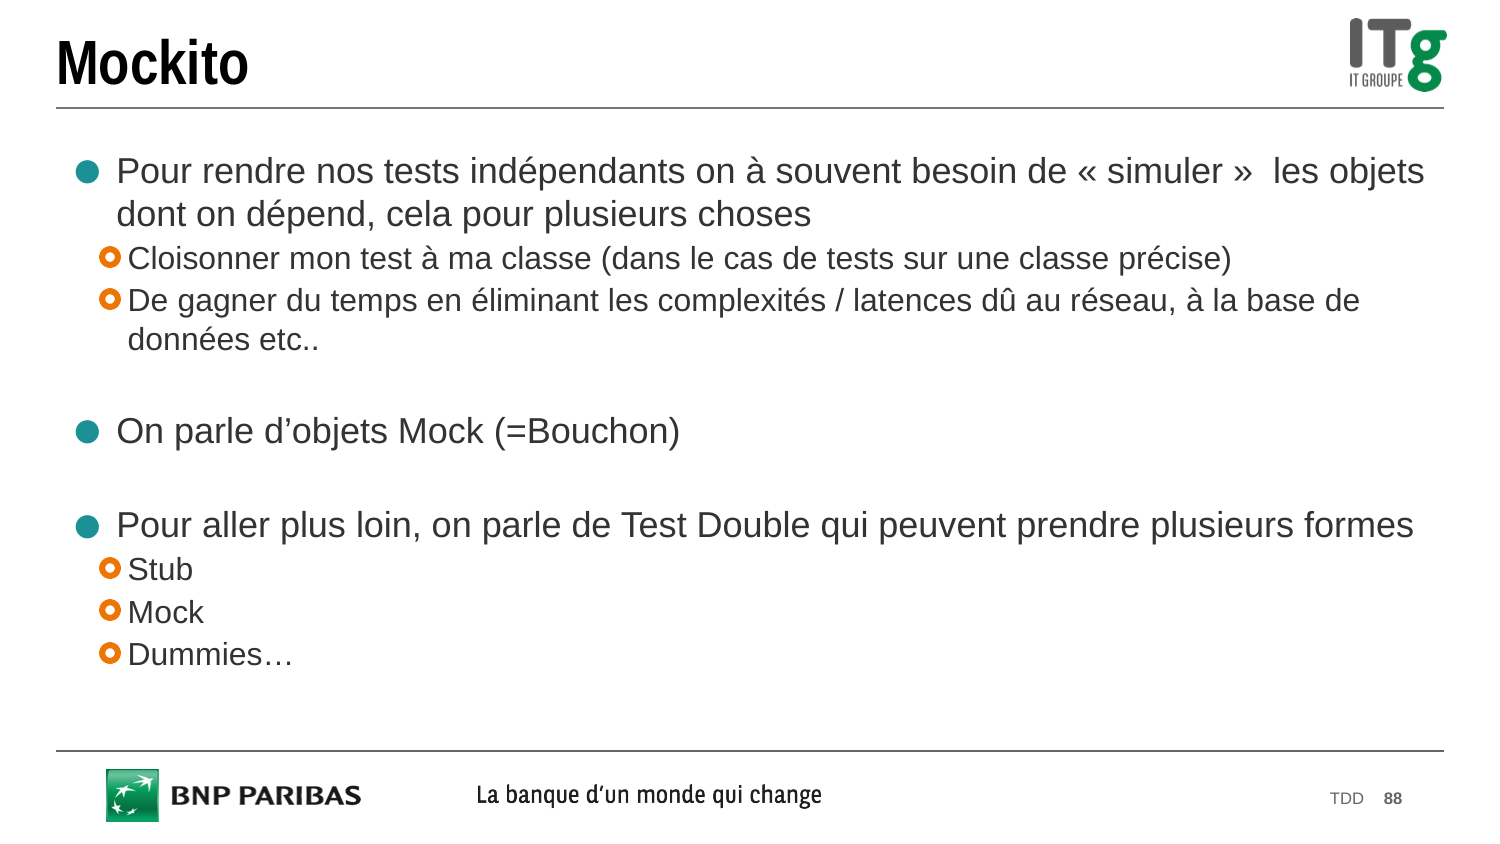

# Mockito
Pour rendre nos tests indépendants on à souvent besoin de « simuler »  les objets dont on dépend, cela pour plusieurs choses
Cloisonner mon test à ma classe (dans le cas de tests sur une classe précise)
De gagner du temps en éliminant les complexités / latences dû au réseau, à la base de données etc..

On parle d’objets Mock (=Bouchon)

Pour aller plus loin, on parle de Test Double qui peuvent prendre plusieurs formes
Stub
Mock
Dummies…
TDD
88